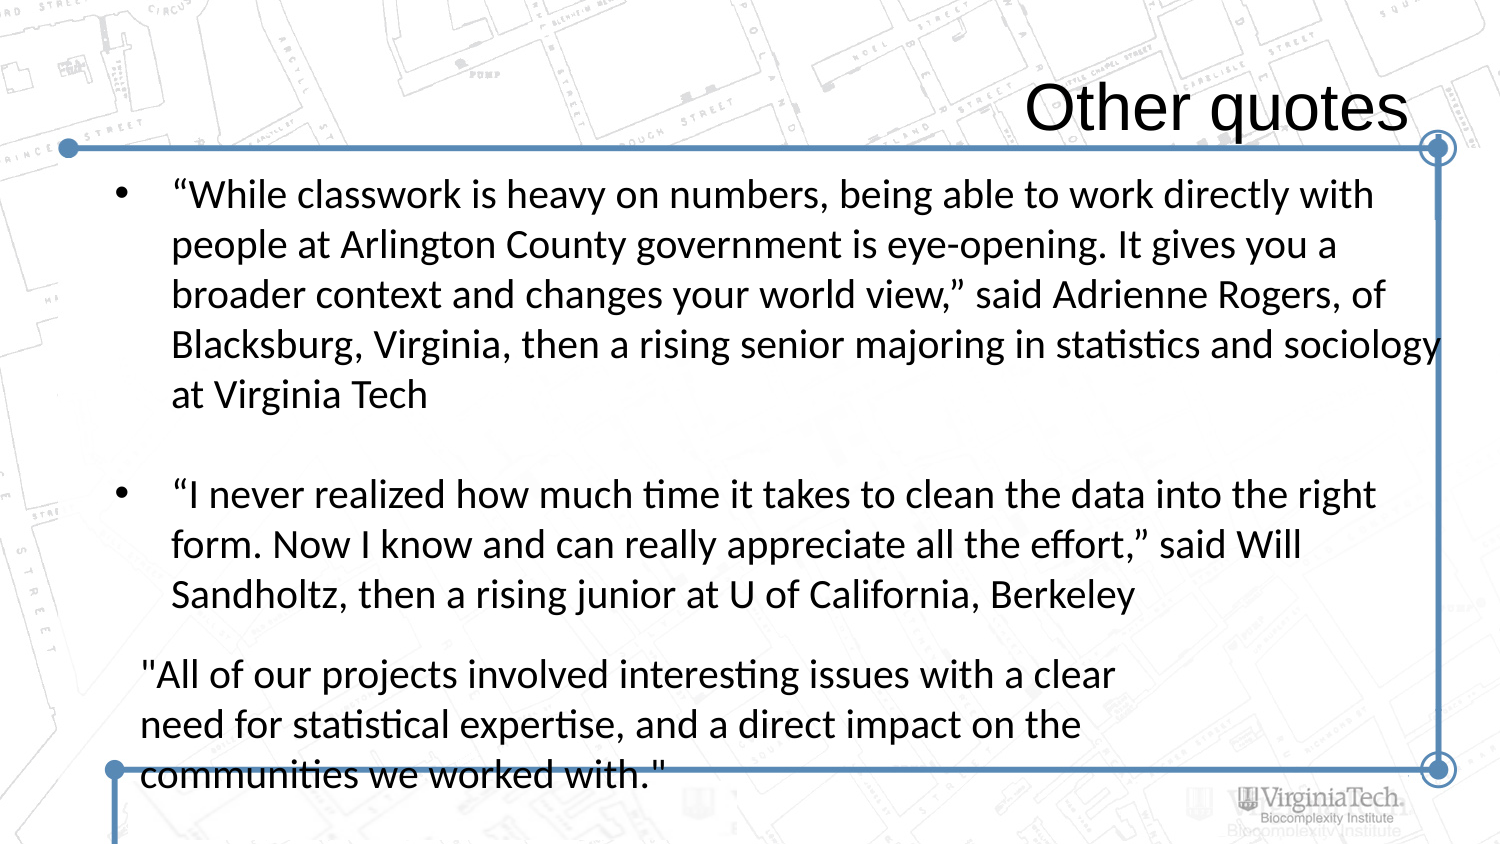

# Other quotes
“While classwork is heavy on numbers, being able to work directly with people at Arlington County government is eye-opening. It gives you a broader context and changes your world view,” said Adrienne Rogers, of Blacksburg, Virginia, then a rising senior majoring in statistics and sociology at Virginia Tech

“I never realized how much time it takes to clean the data into the right form. Now I know and can really appreciate all the effort,” said Will Sandholtz, then a rising junior at U of California, Berkeley

"All of our projects involved interesting issues with a clear need for statistical expertise, and a direct impact on the communities we worked with."